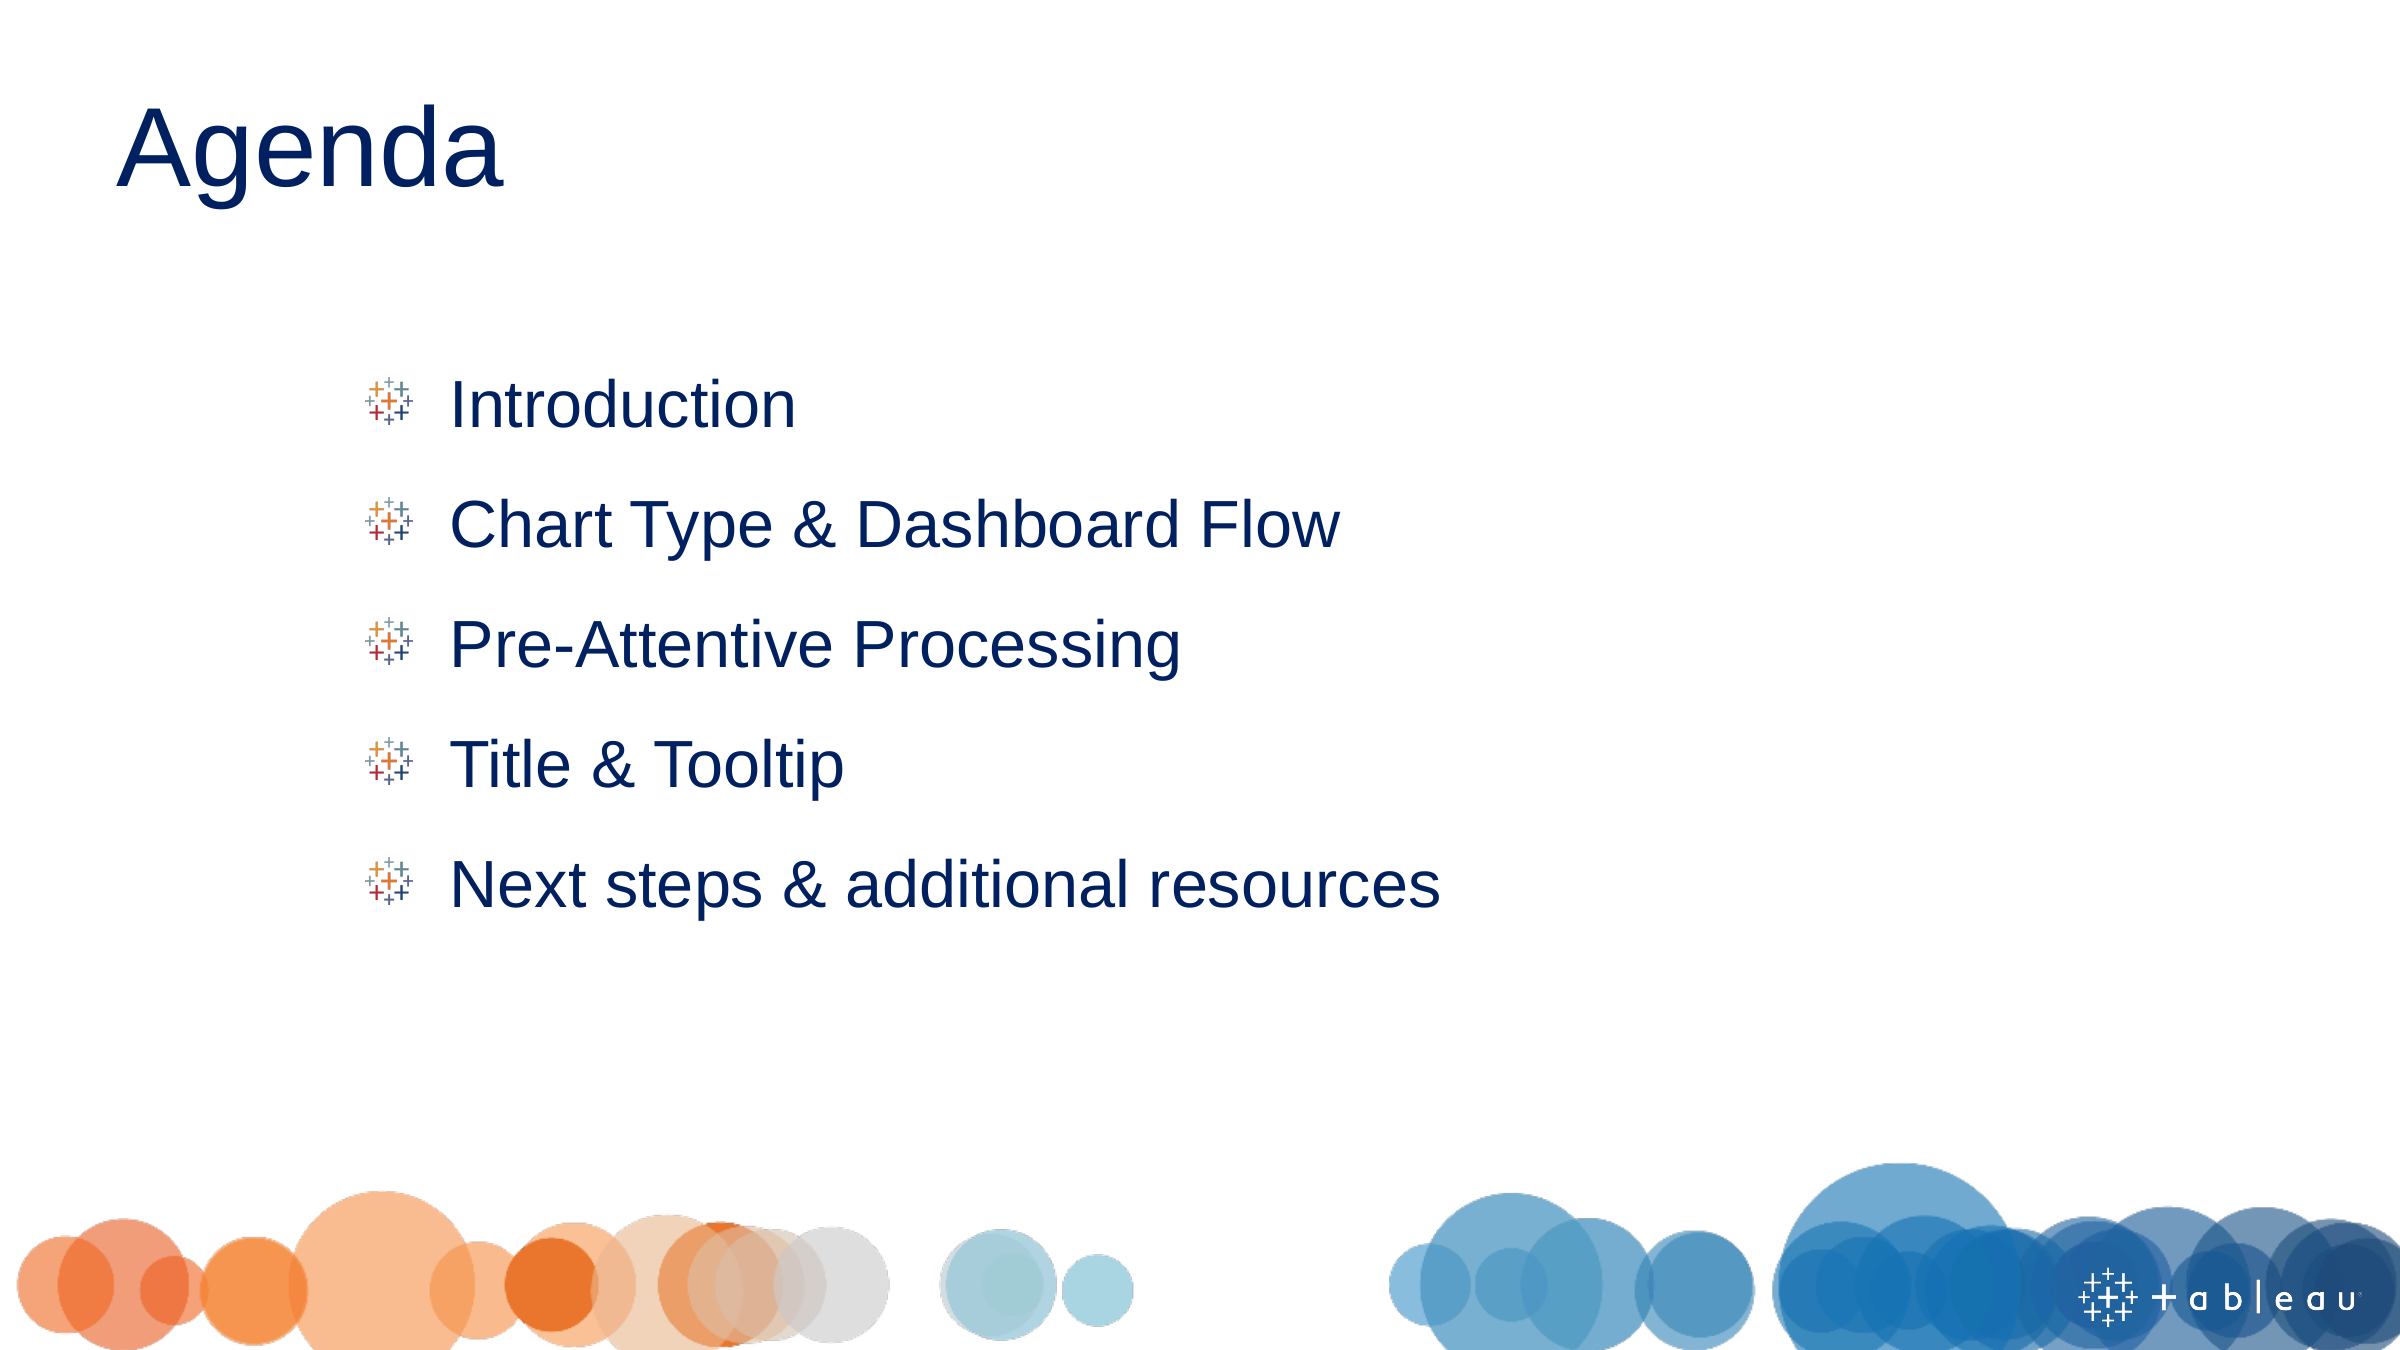

Agenda
Introduction
Chart Type & Dashboard Flow
Pre-Attentive Processing
Title & Tooltip
Next steps & additional resources